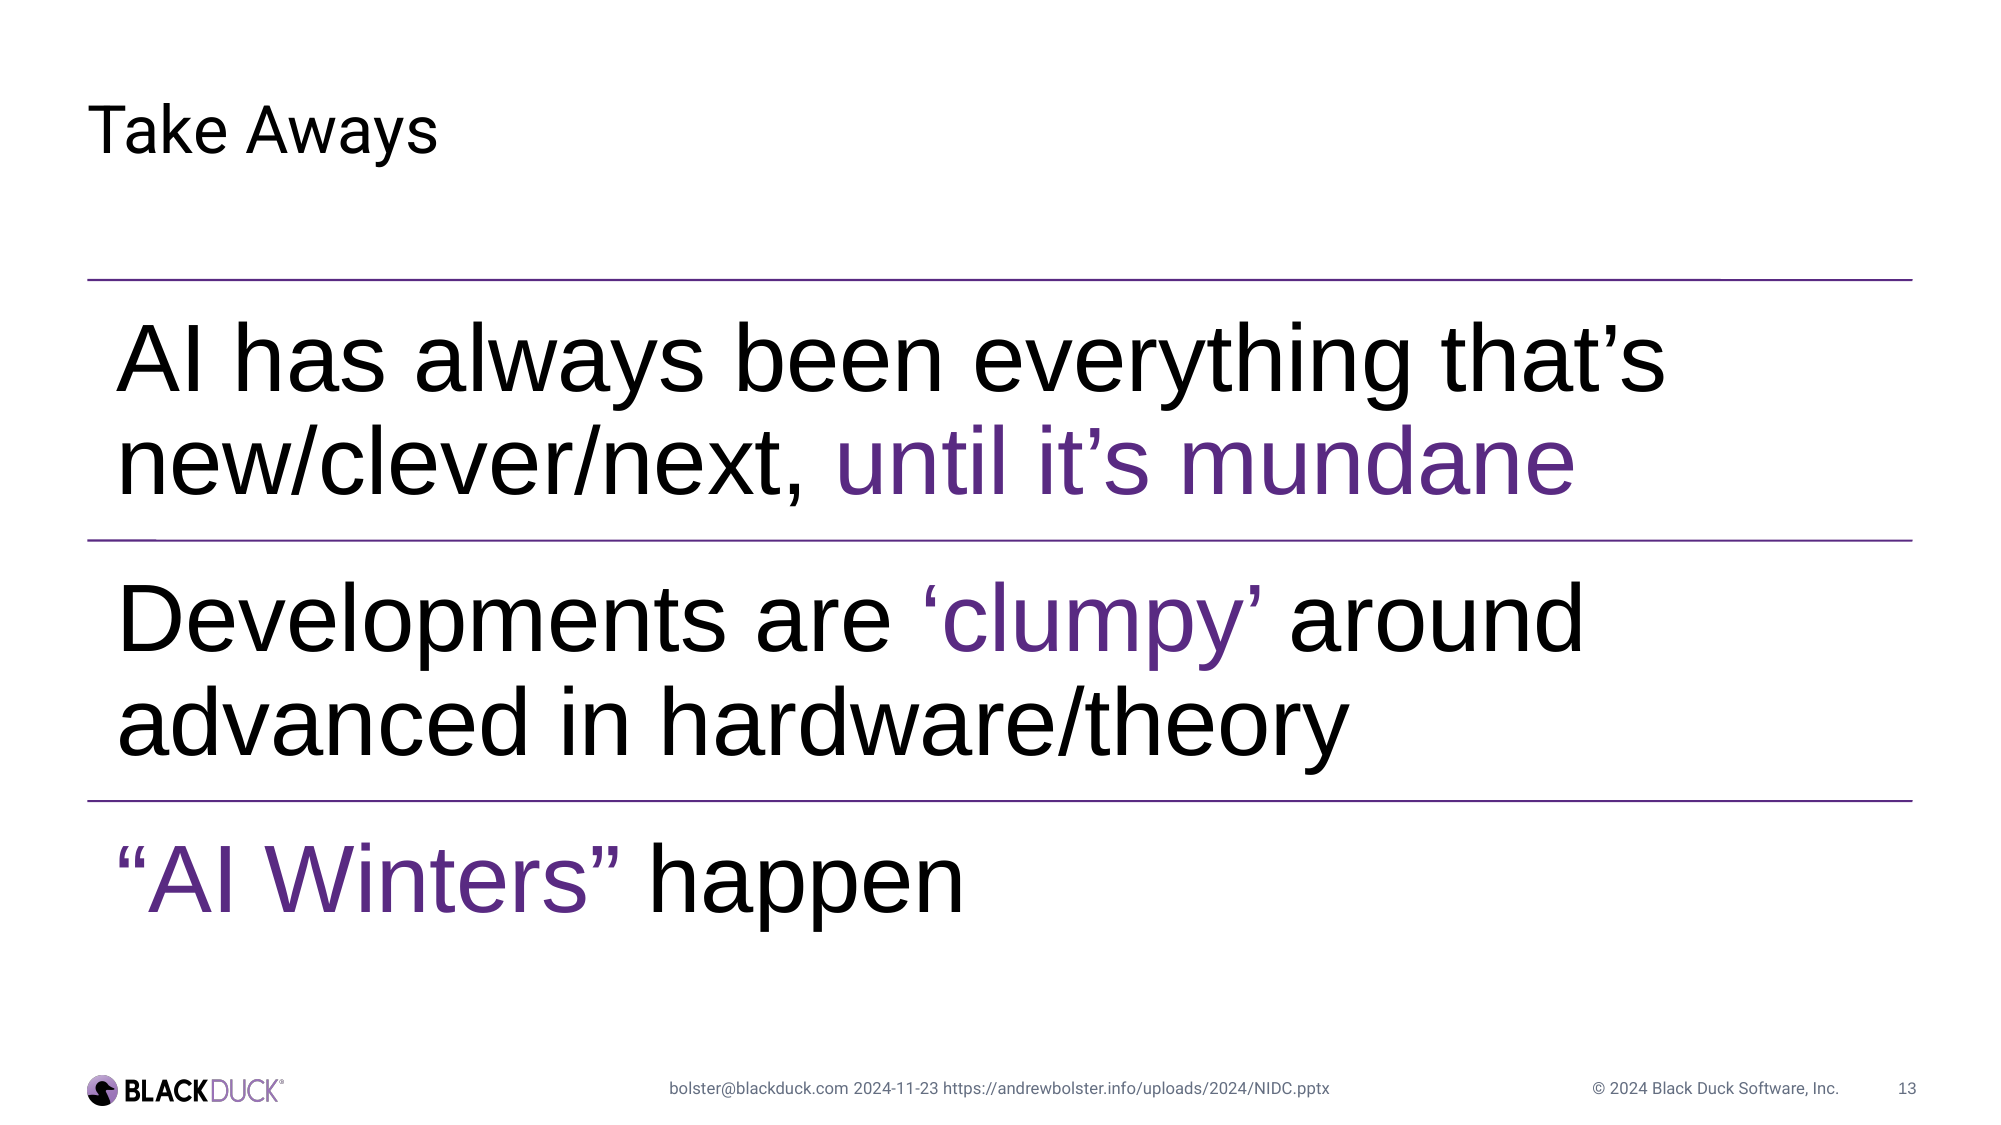

# Take Aways
AI has always been everything that’s new/clever/next, until it’s mundane
Developments are ‘clumpy’ around advanced in hardware/theory
“AI Winters” happen